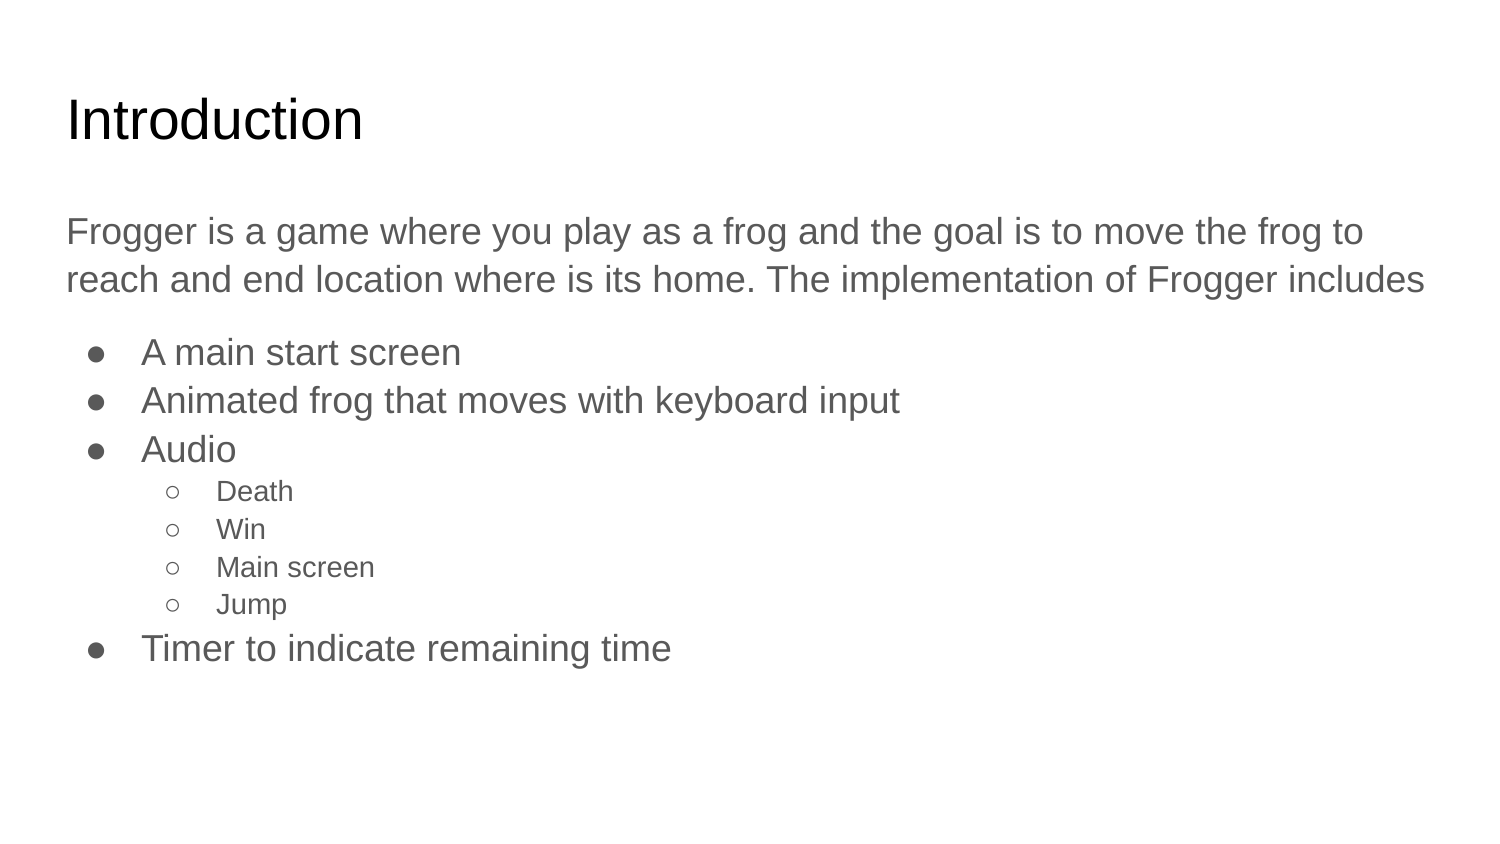

# Introduction
Frogger is a game where you play as a frog and the goal is to move the frog to reach and end location where is its home. The implementation of Frogger includes
A main start screen
Animated frog that moves with keyboard input
Audio
Death
Win
Main screen
Jump
Timer to indicate remaining time